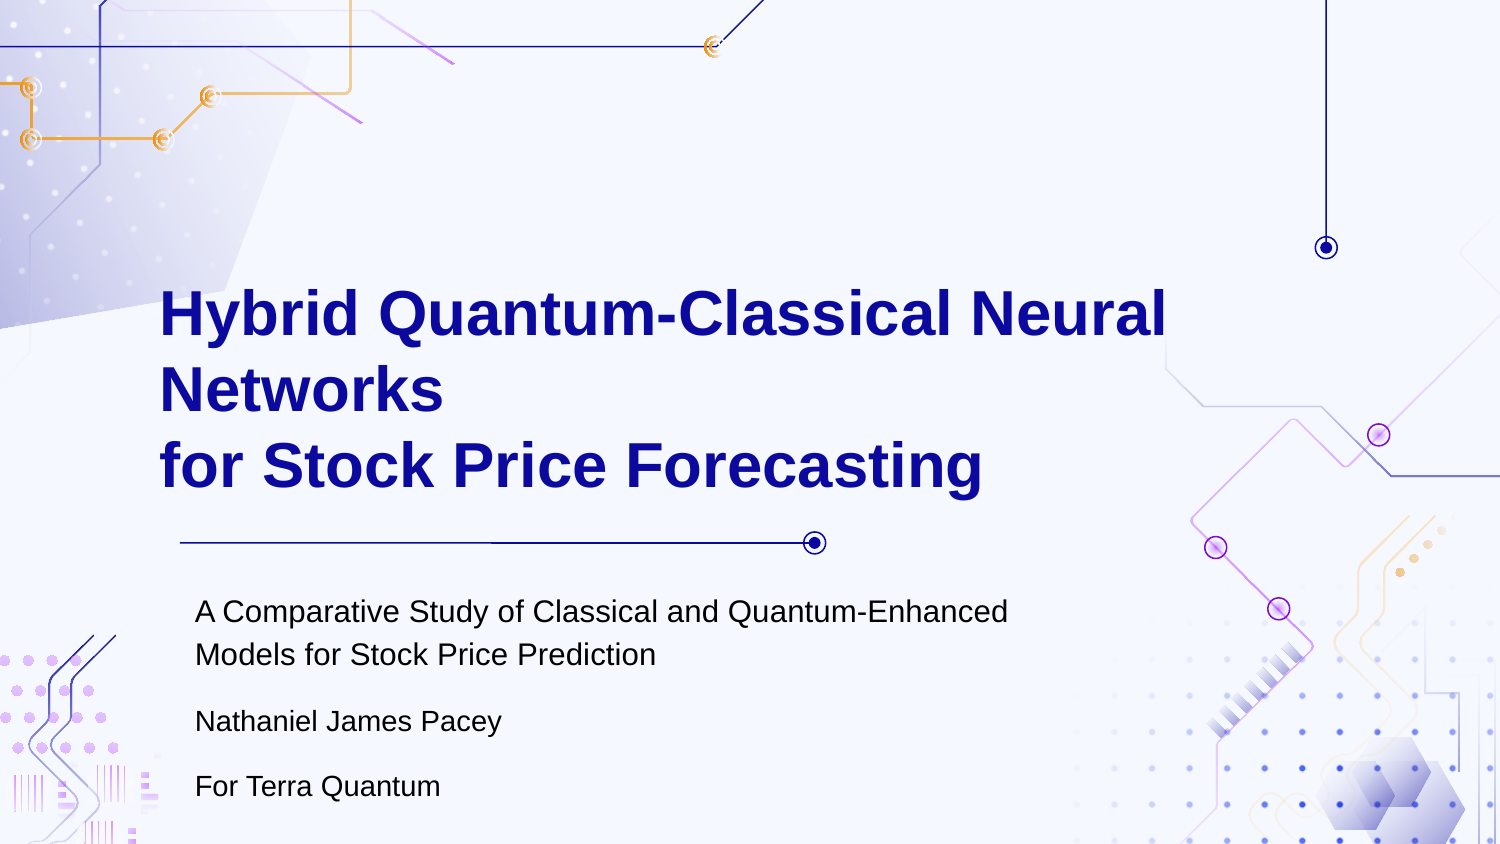

# Hybrid Quantum-Classical Neural Networks
for Stock Price Forecasting

A Comparative Study of Classical and Quantum-Enhanced Models for Stock Price Prediction
Nathaniel James Pacey
For Terra Quantum